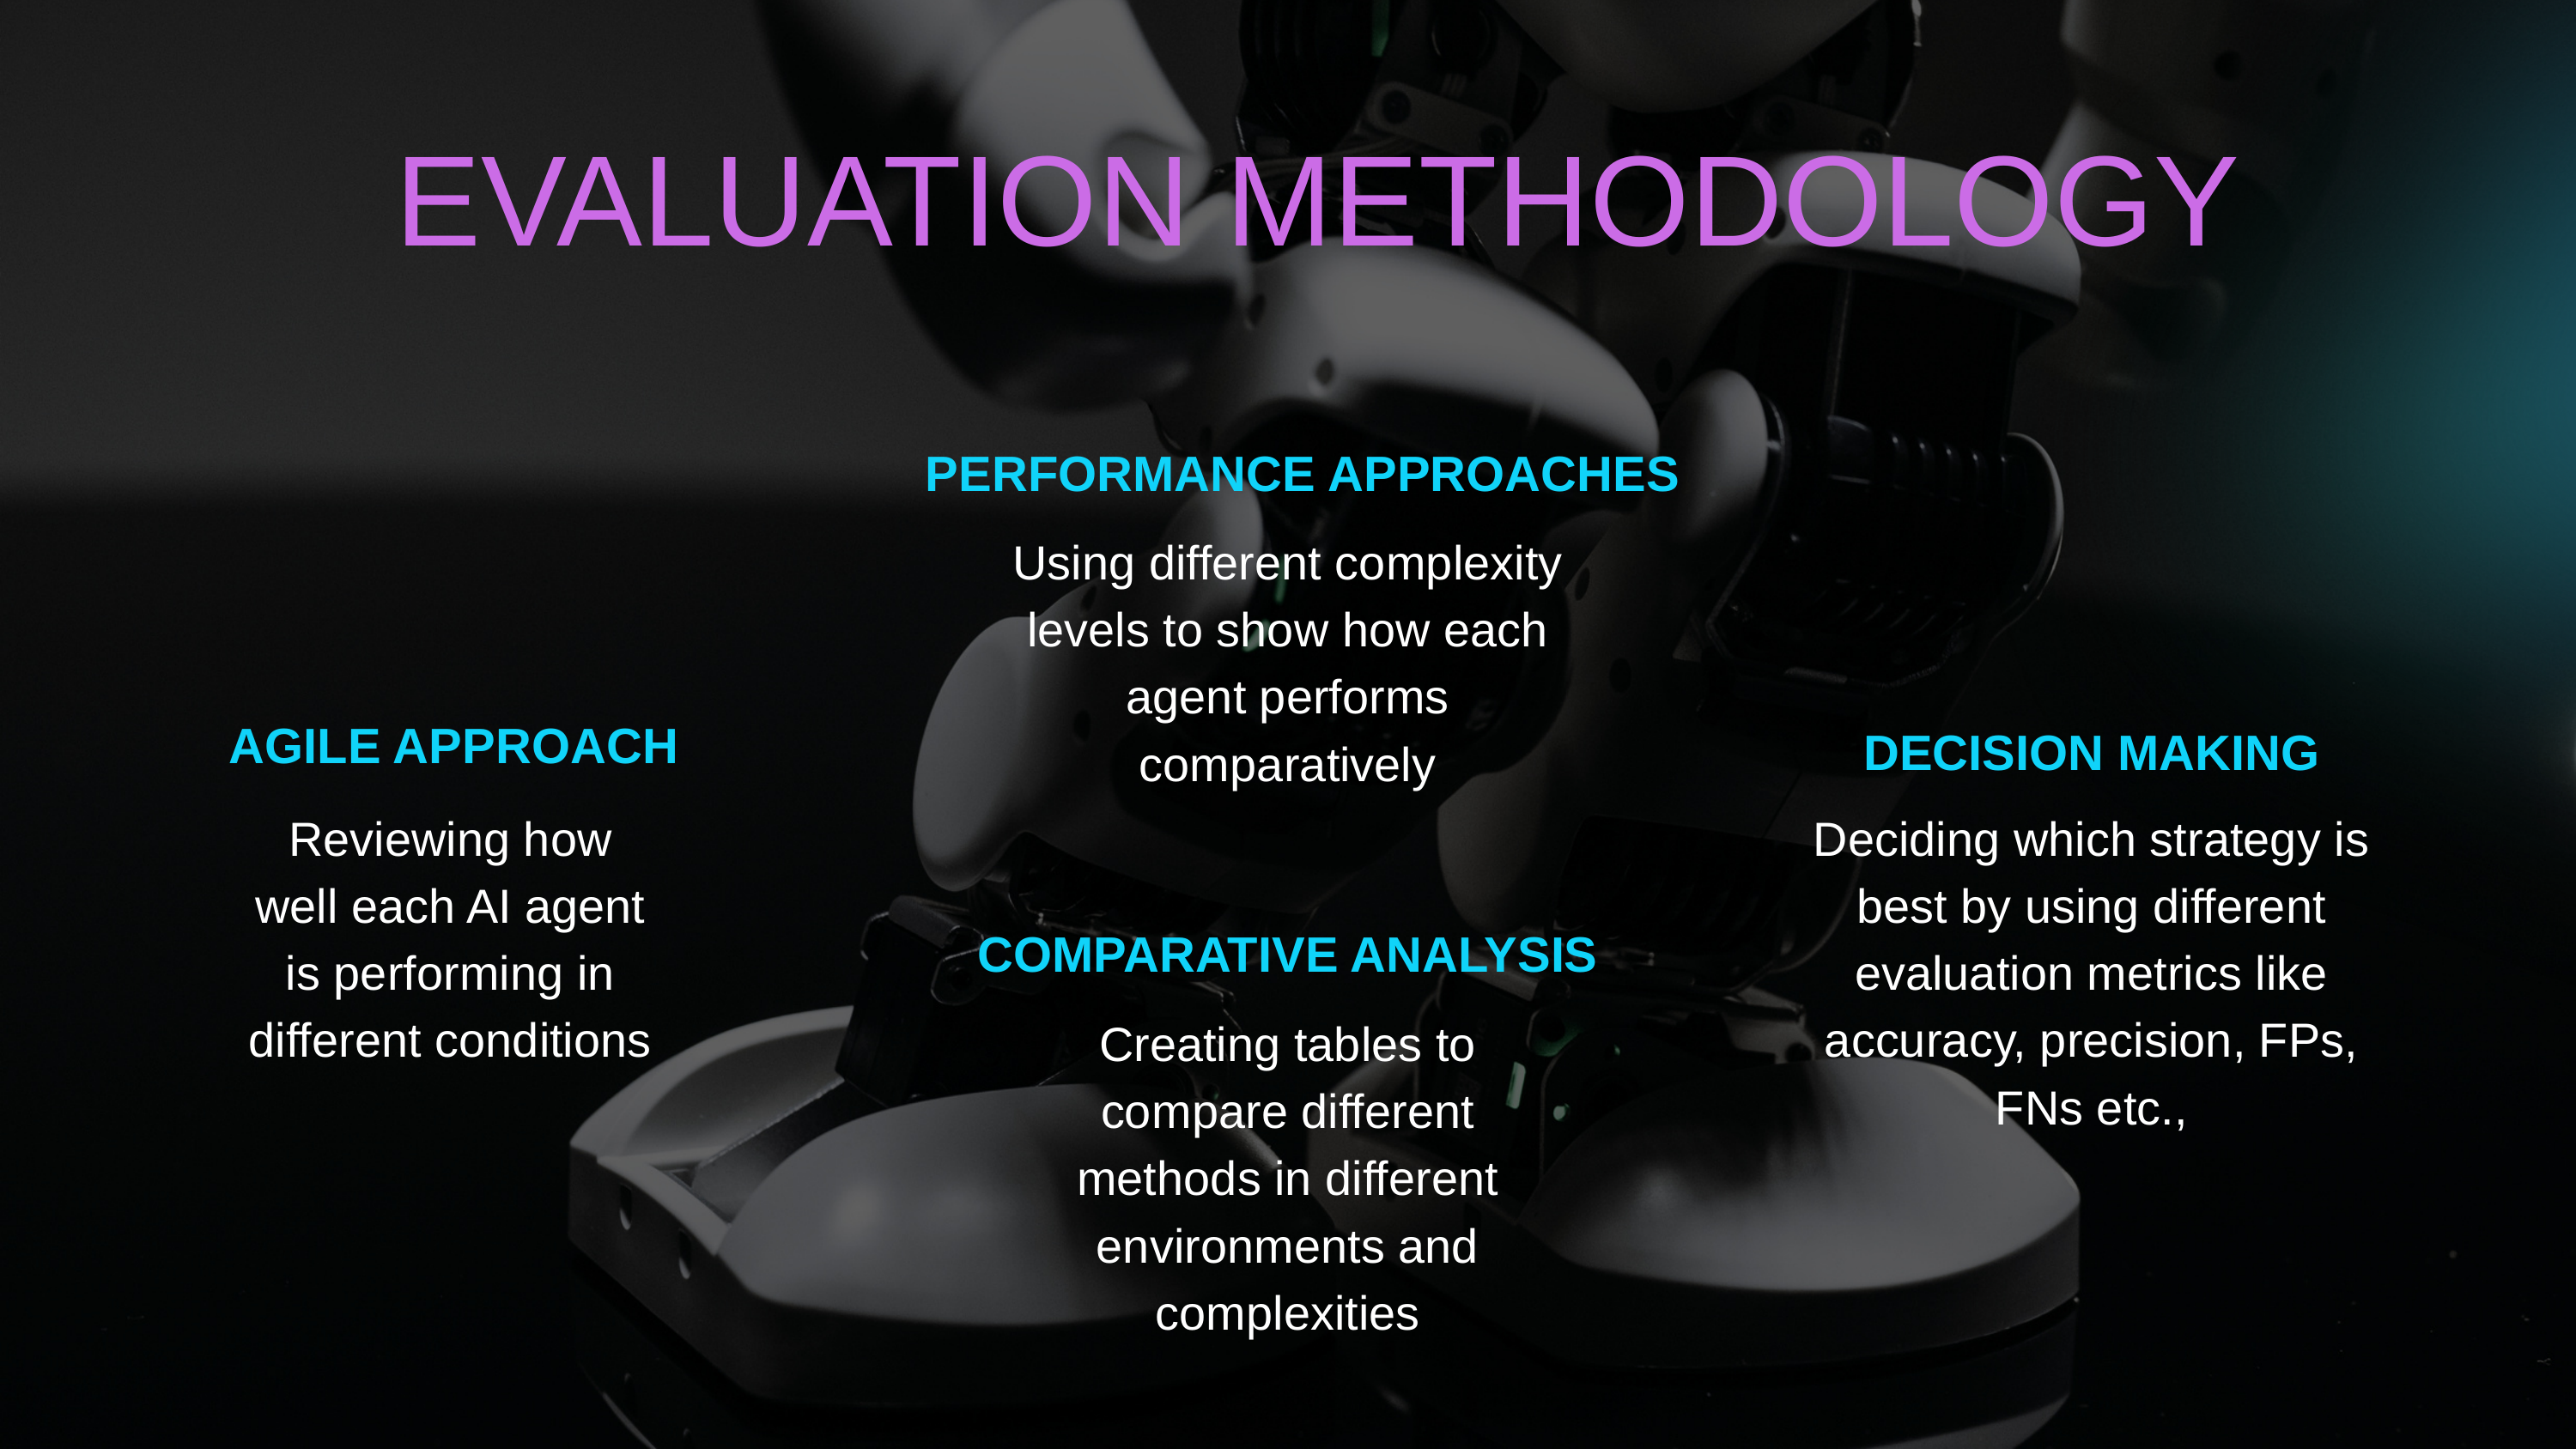

EVALUATION METHODOLOGY
PERFORMANCE APPROACHES
Using different complexity levels to show how each agent performs comparatively
AGILE APPROACH
DECISION MAKING
Reviewing how
well each AI agent
is performing in different conditions
Deciding which strategy is best by using different evaluation metrics like accuracy, precision, FPs, FNs etc.,
COMPARATIVE ANALYSIS
Creating tables to compare different methods in different environments and complexities